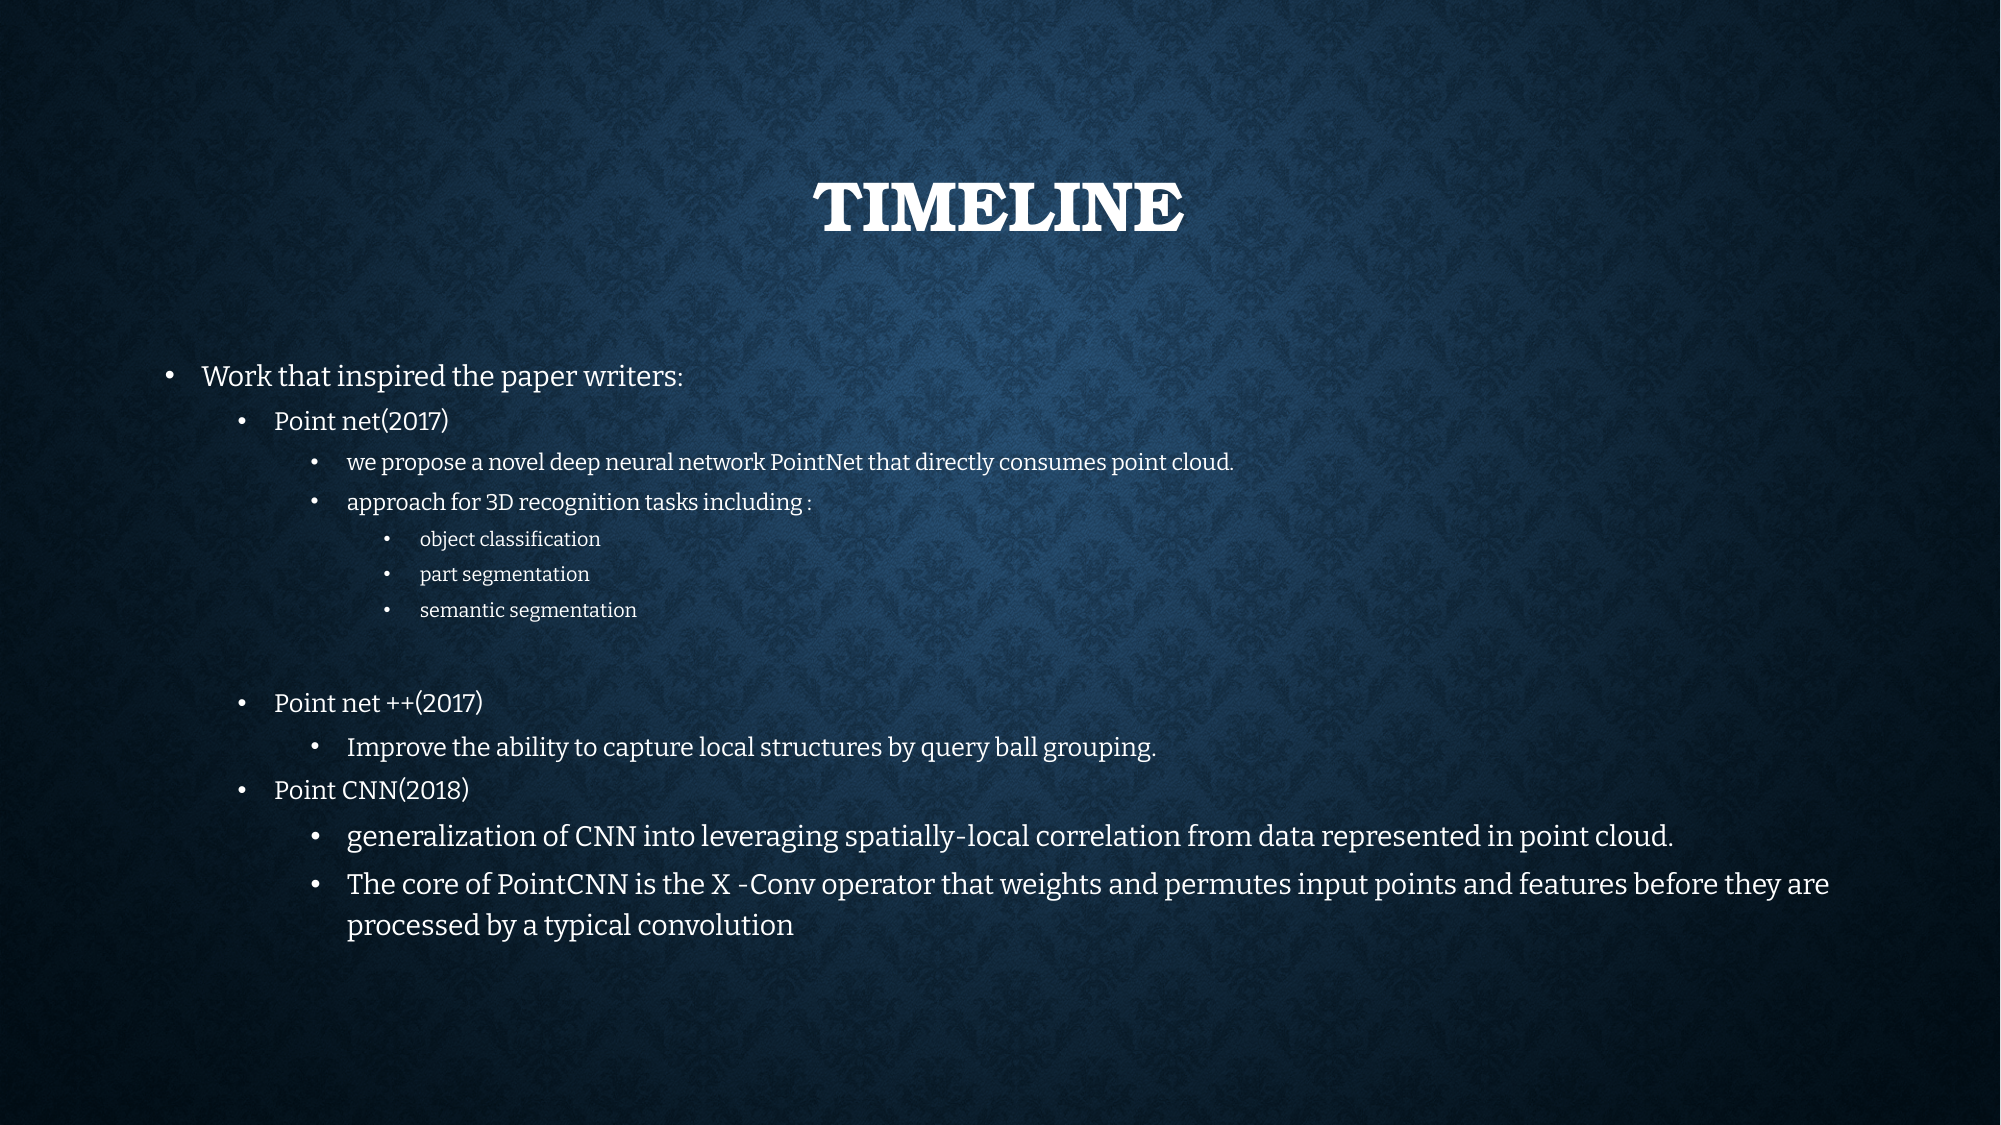

# TIMELINE
Work that inspired the paper writers:
Point net(2017)
we propose a novel deep neural network PointNet that directly consumes point cloud.
approach for 3D recognition tasks including :
object classification
part segmentation
semantic segmentation

Point net ++(2017)
Improve the ability to capture local structures by query ball grouping.
Point CNN(2018)
generalization of CNN into leveraging spatially-local correlation from data represented in point cloud.
The core of PointCNN is the X -Conv operator that weights and permutes input points and features before they are processed by a typical convolution